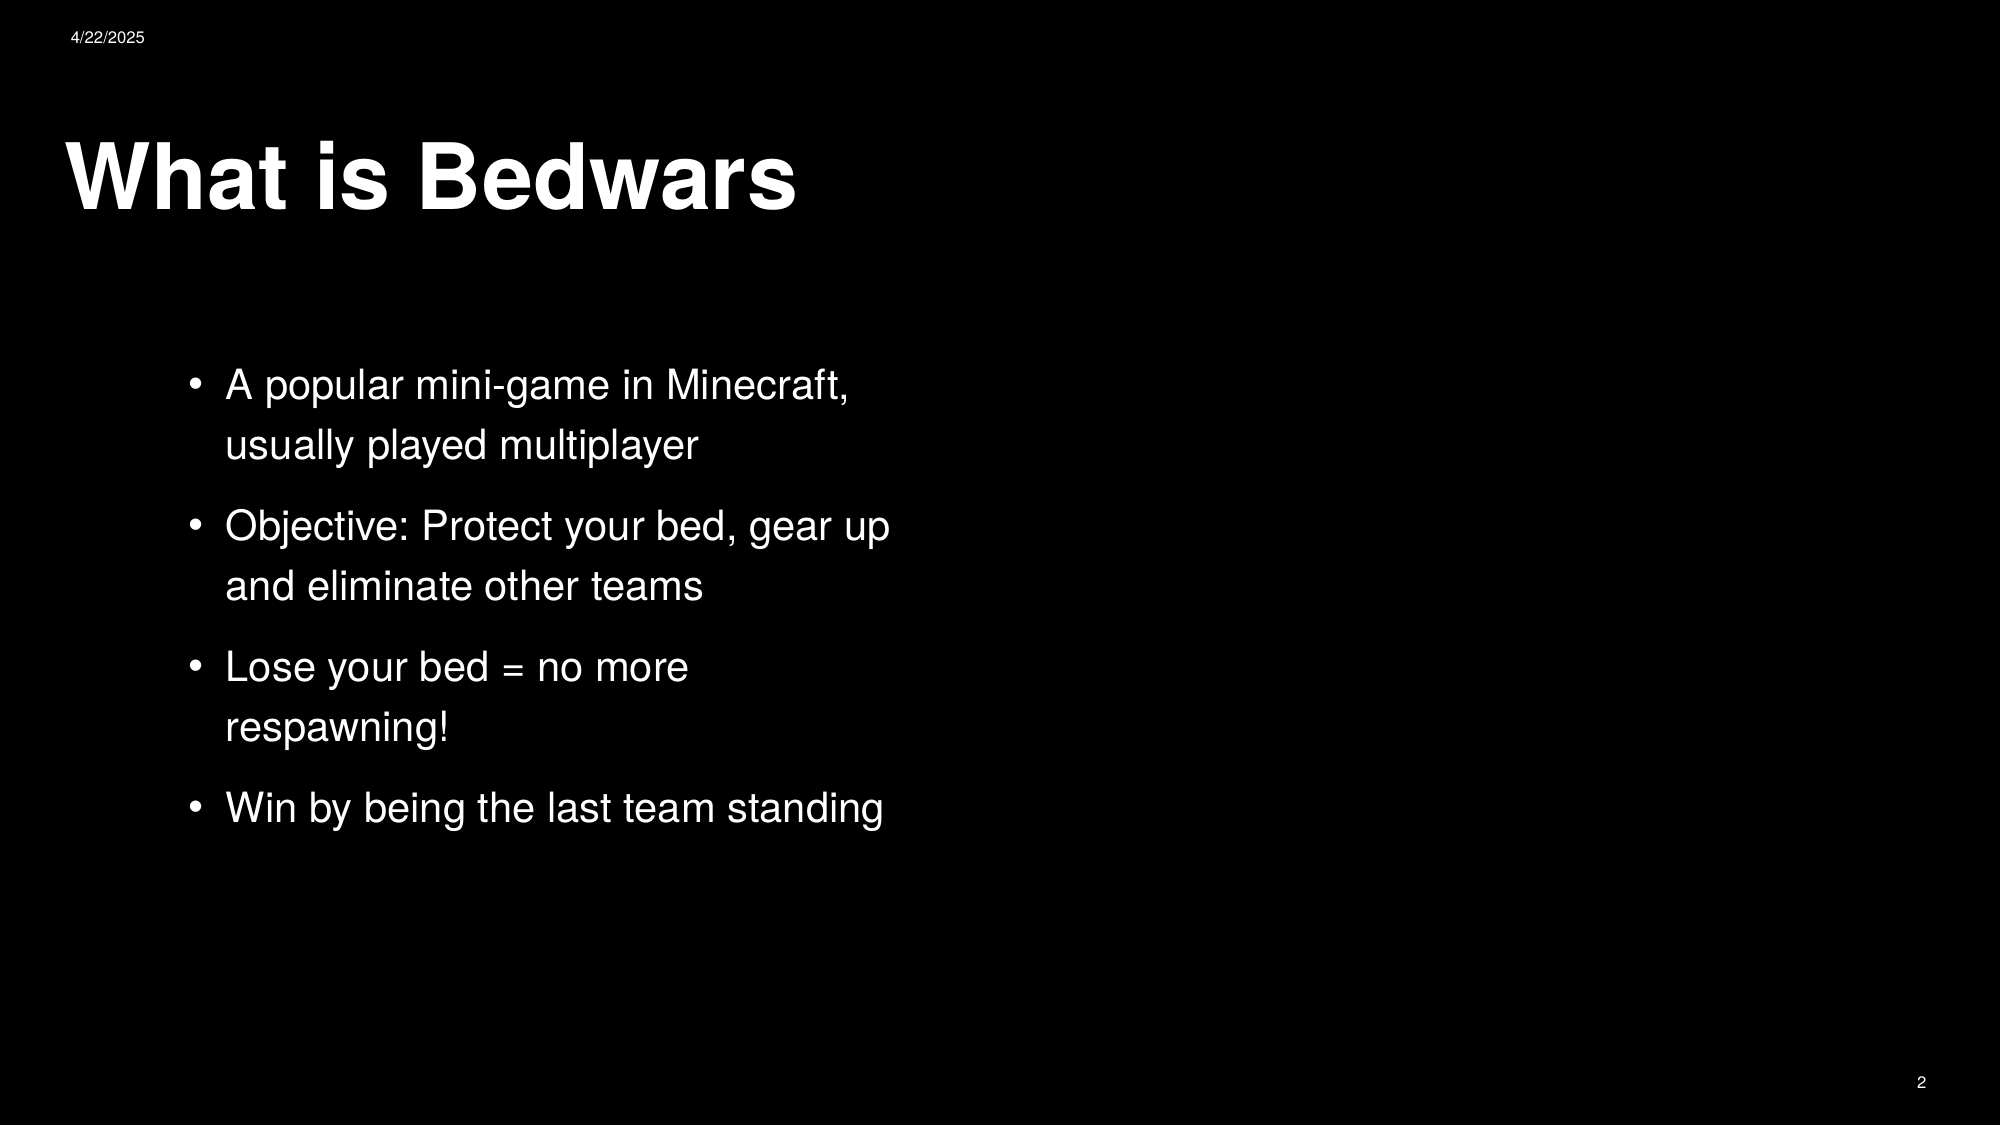

4/22/2025
# What is Bedwars
A popular mini-game in Minecraft, usually played multiplayer
Objective: Protect your bed, gear up and eliminate other teams
Lose your bed = no more respawning!
Win by being the last team standing

2